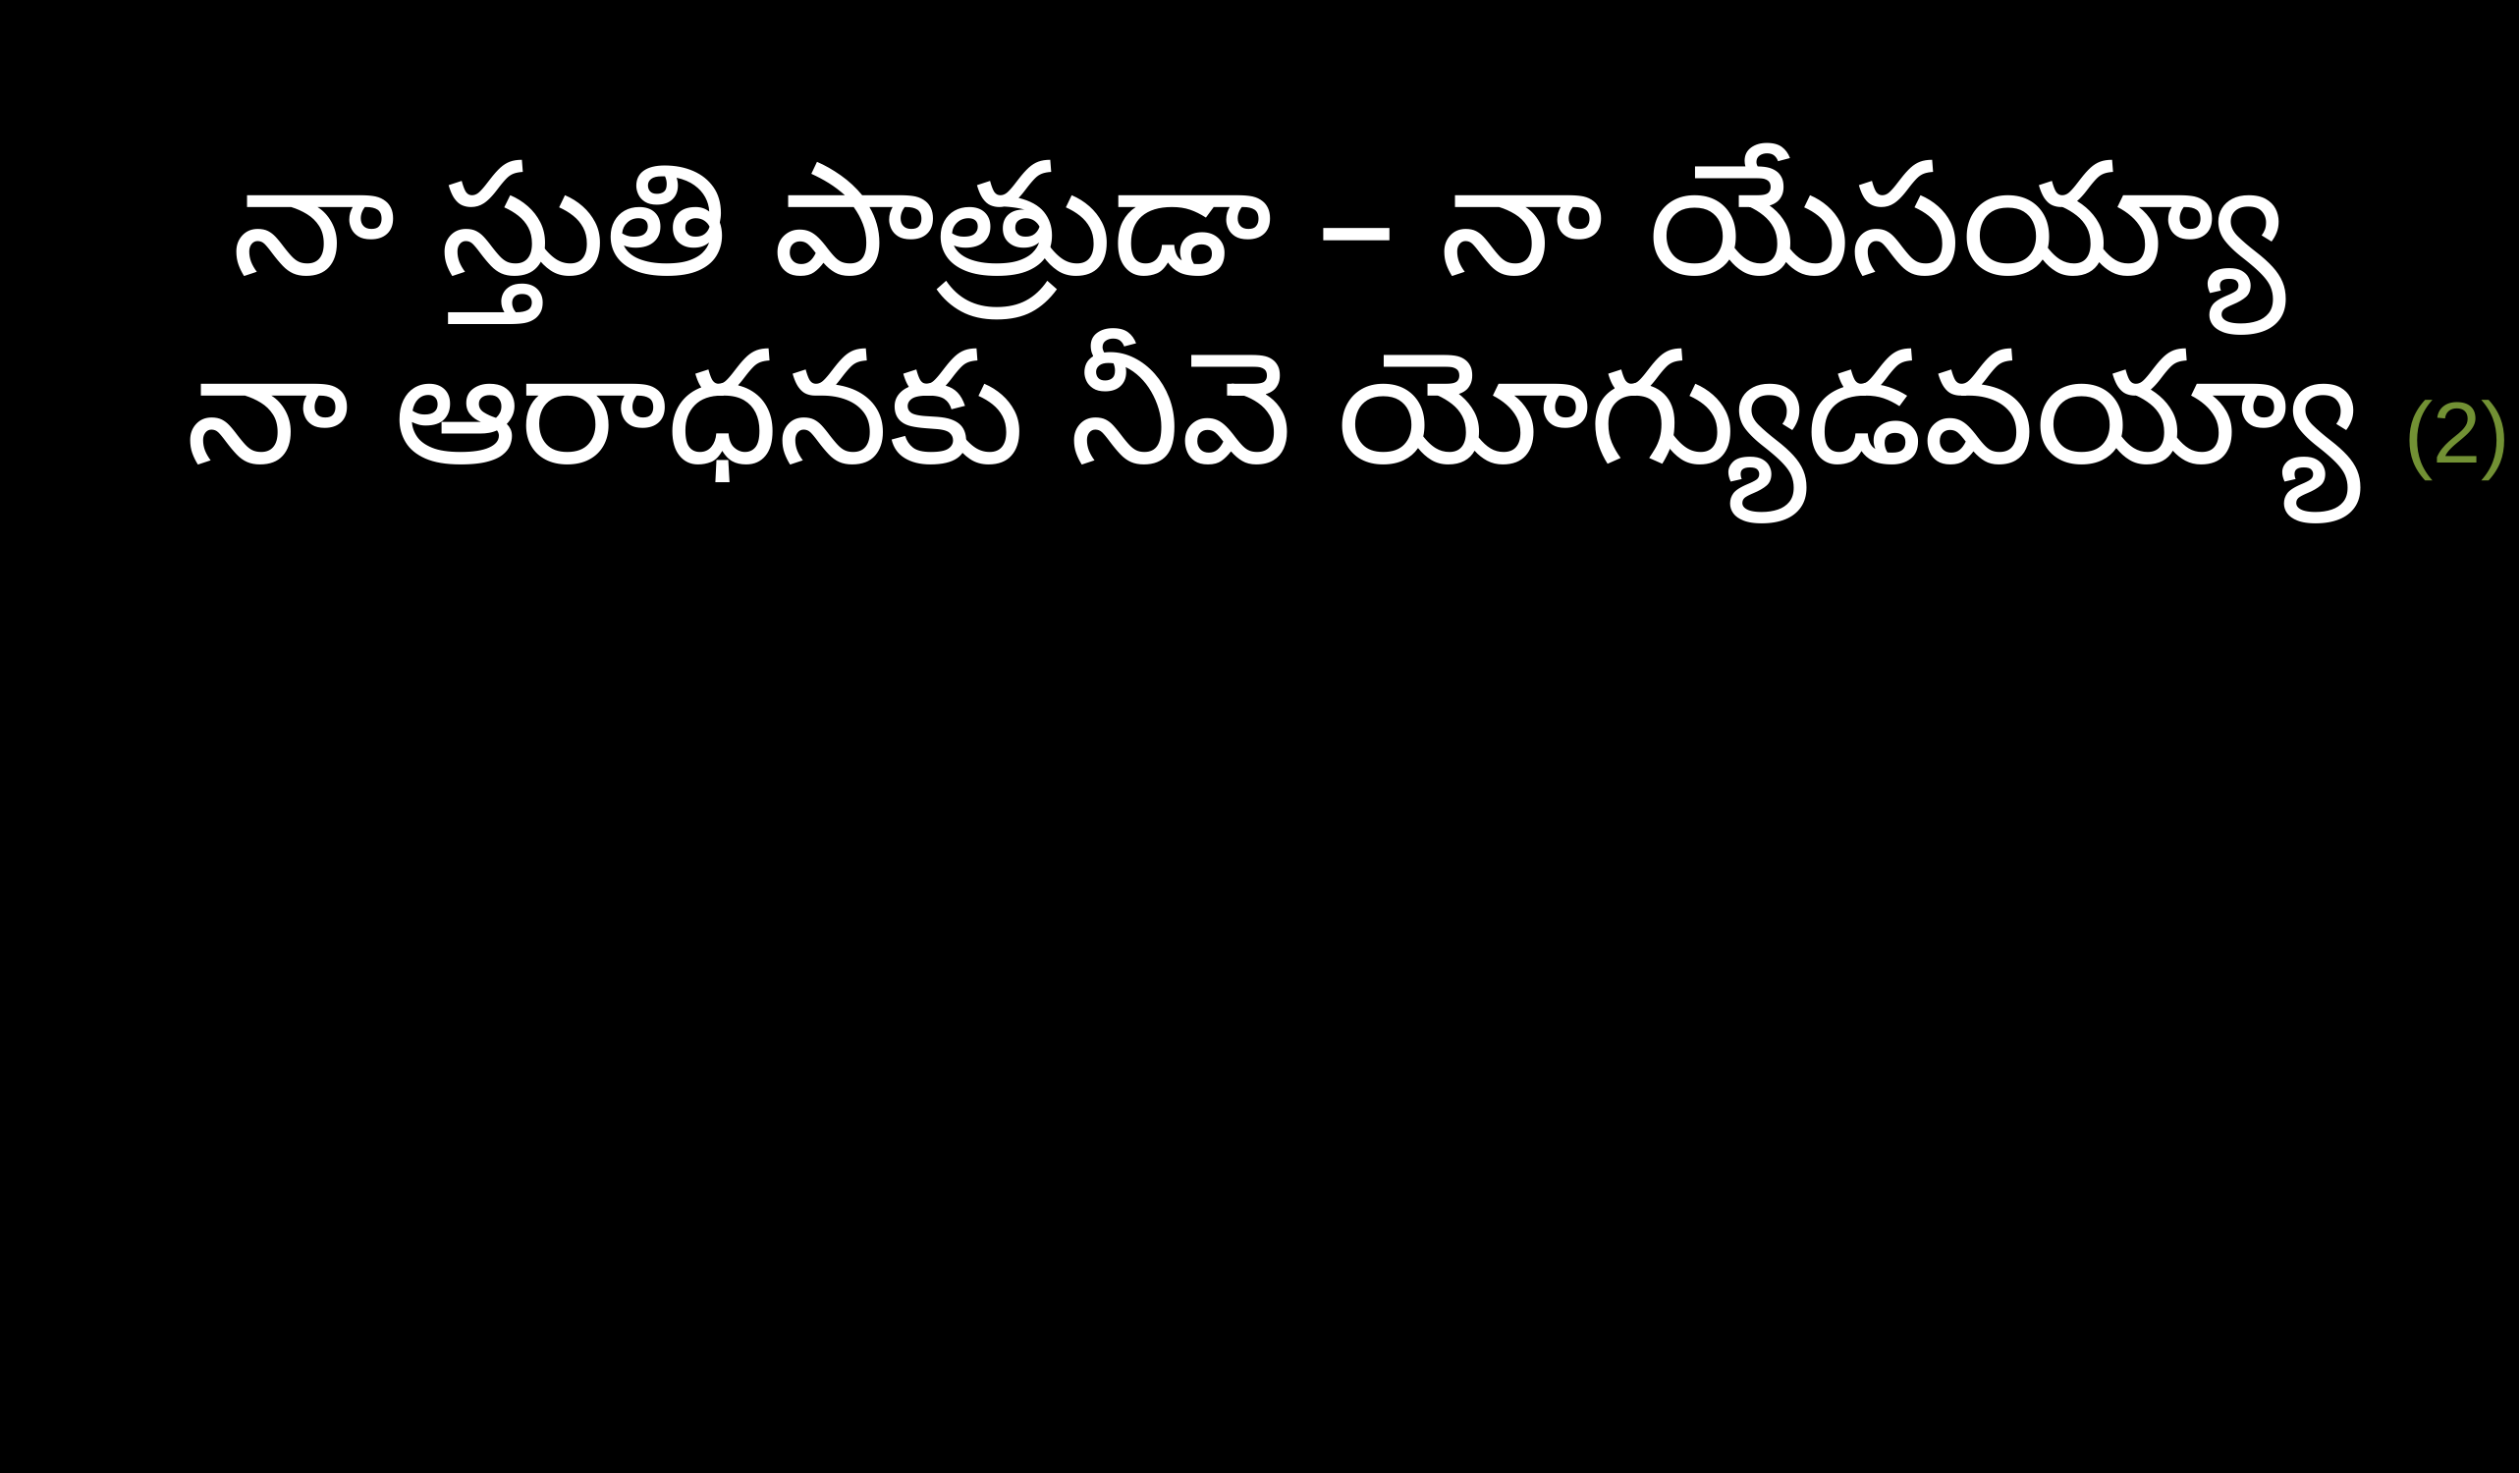

నా స్తుతి పాత్రుడా – నా యేసయ్యా
    నా ఆరాధనకు నీవె యోగ్యుడవయ్యా (2)